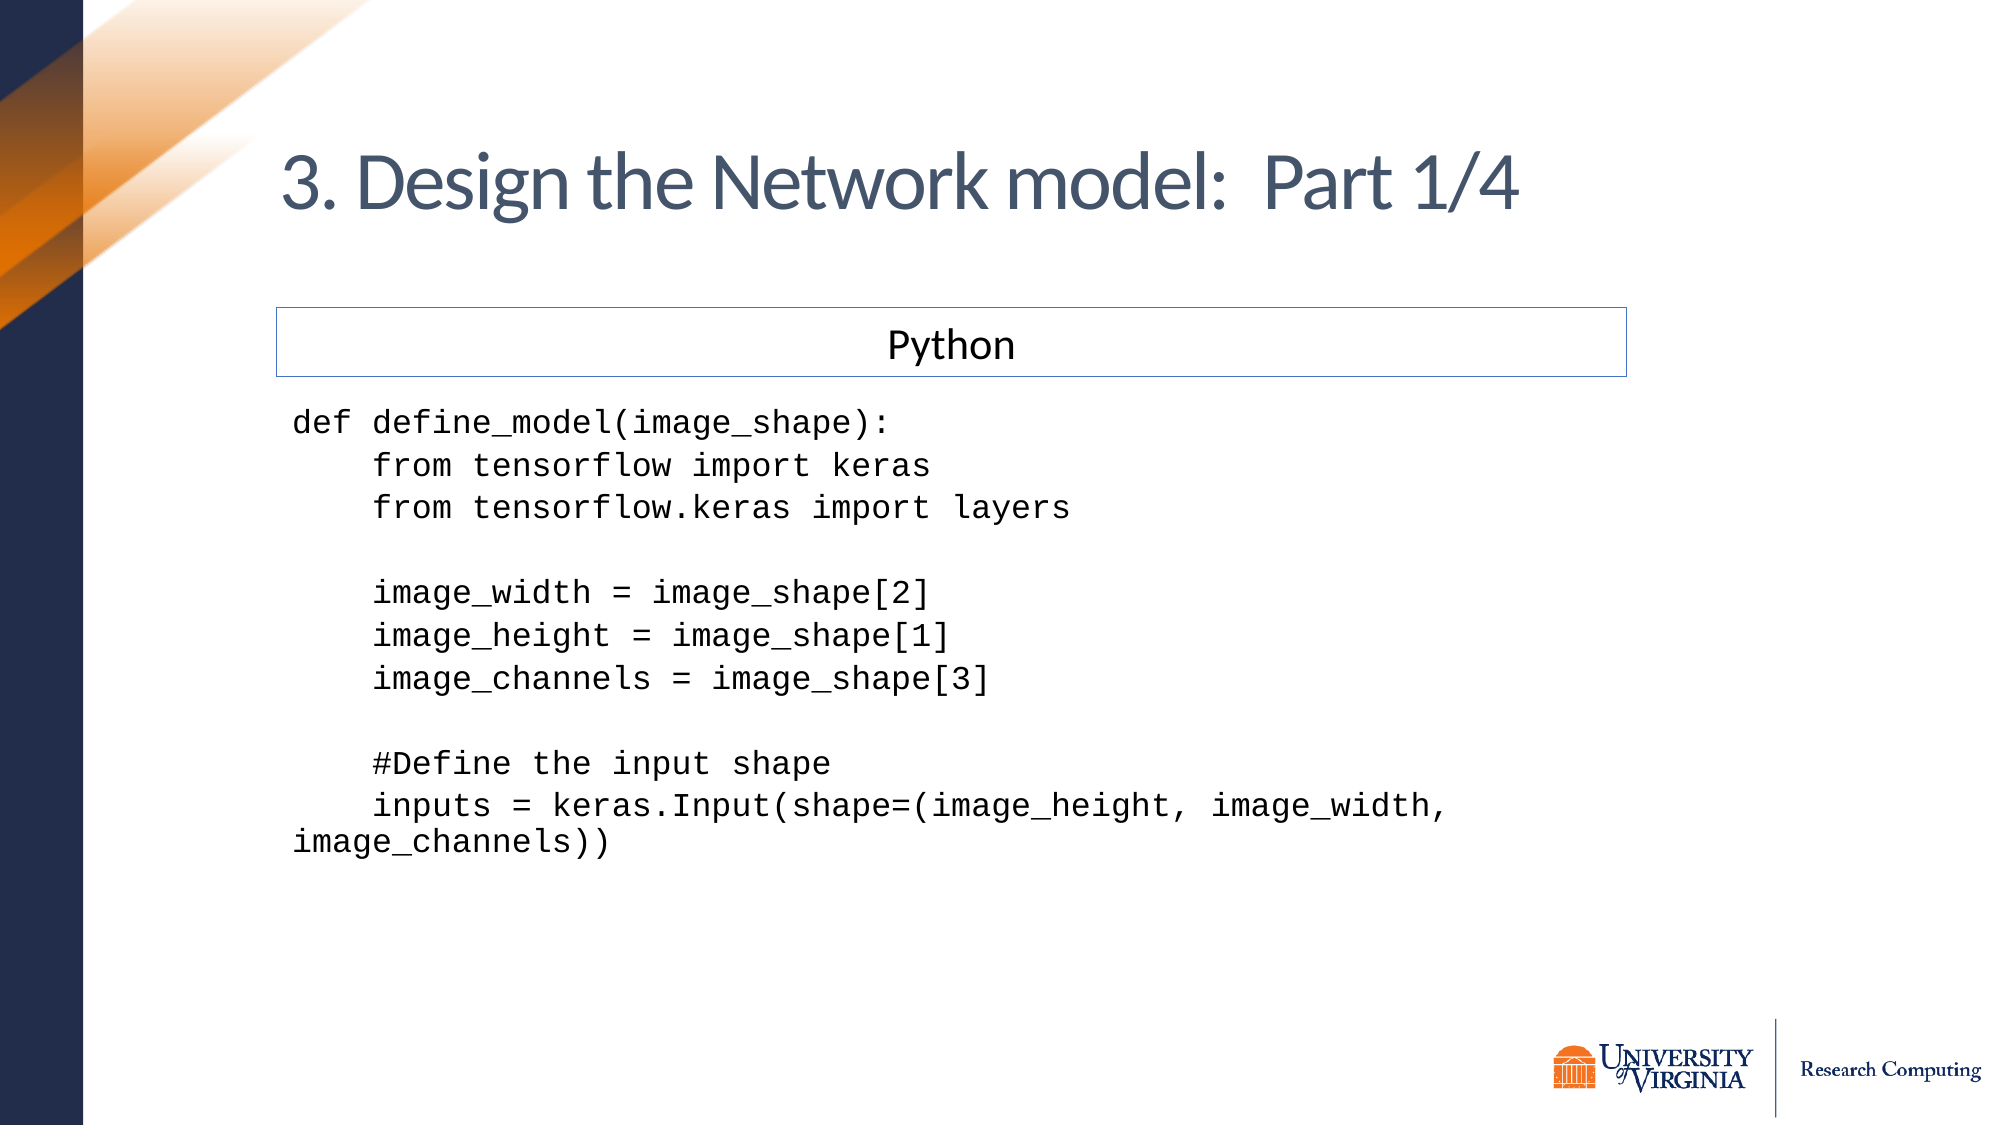

# 3. Design the Network model:  Part 1/4
def define_model(image_shape):
    from tensorflow import keras
    from tensorflow.keras import layers

    image_width = image_shape[2]
    image_height = image_shape[1]
    image_channels = image_shape[3]

    #Define the input shape
    inputs = keras.Input(shape=(image_height, image_width, image_channels))